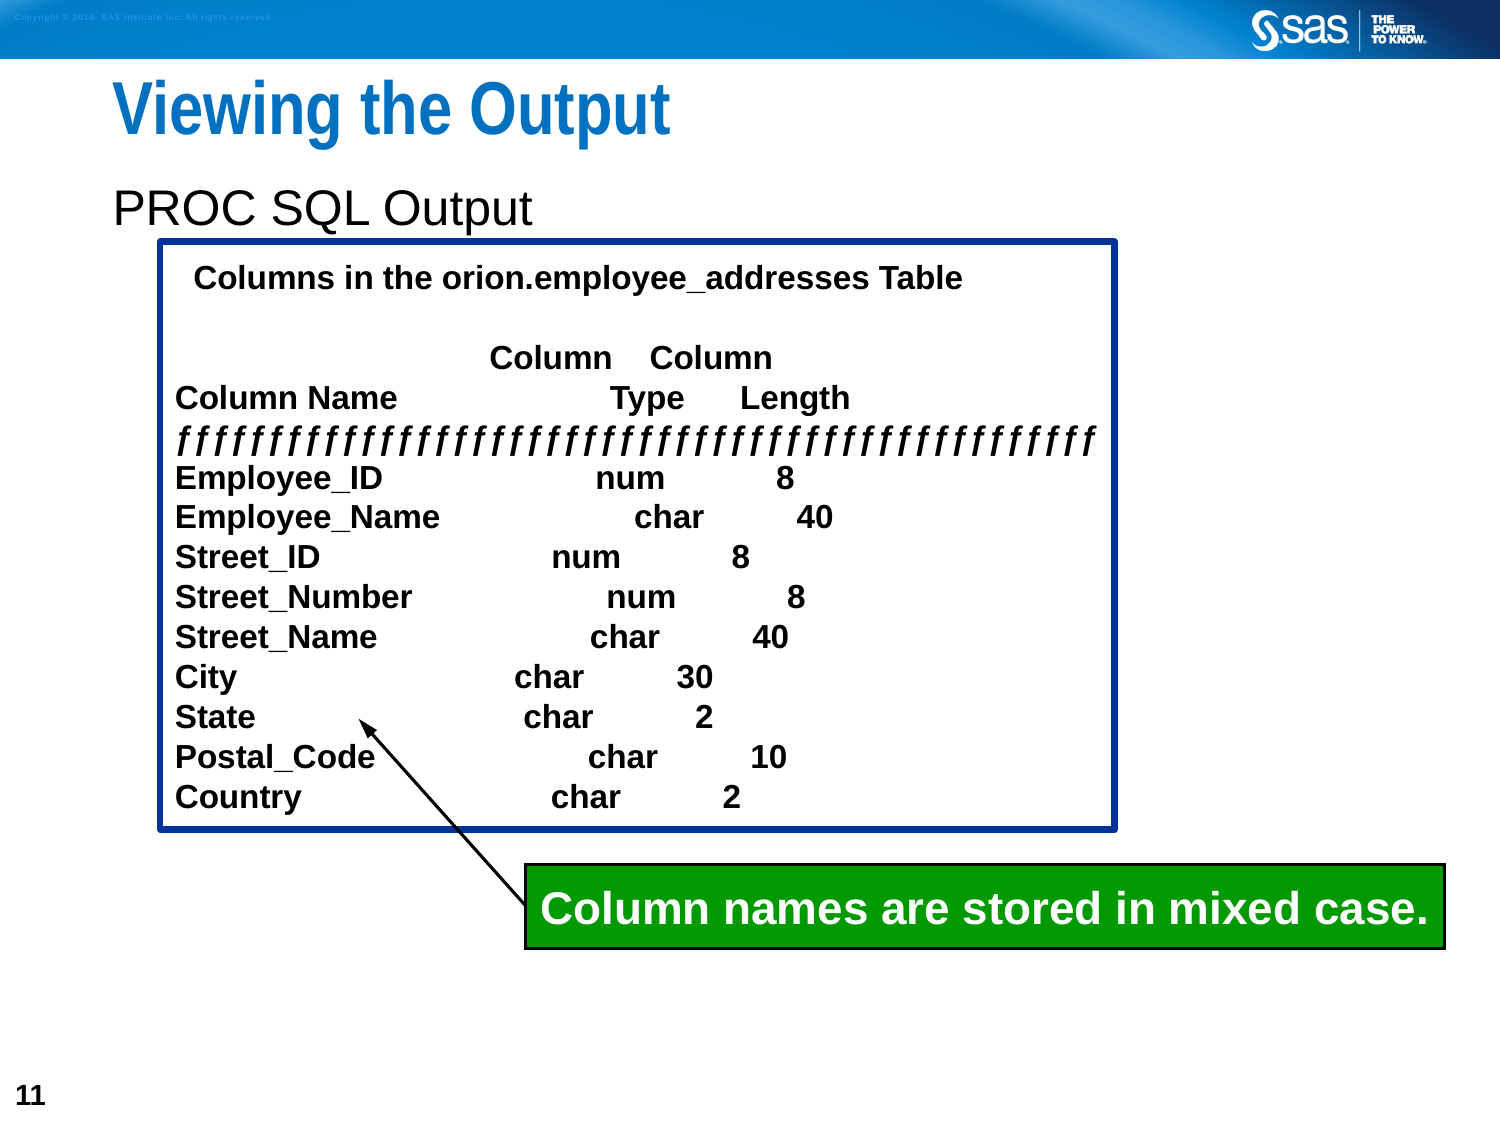

# Viewing the Output
PROC SQL Output
  Columns in the orion.employee_addresses Table

                                  Column    Column
Column Name                       Type      Length
ƒƒƒƒƒƒƒƒƒƒƒƒƒƒƒƒƒƒƒƒƒƒƒƒƒƒƒƒƒƒƒƒƒƒƒƒƒƒƒƒƒƒƒƒƒƒƒƒƒƒ
Employee_ID                       num            8
Employee_Name                     char          40
Street_ID                         num            8
Street_Number                     num            8
Street_Name                       char          40
City                              char          30
State                             char           2
Postal_Code                       char          10
Country                           char           2

Column names are stored in mixed case.